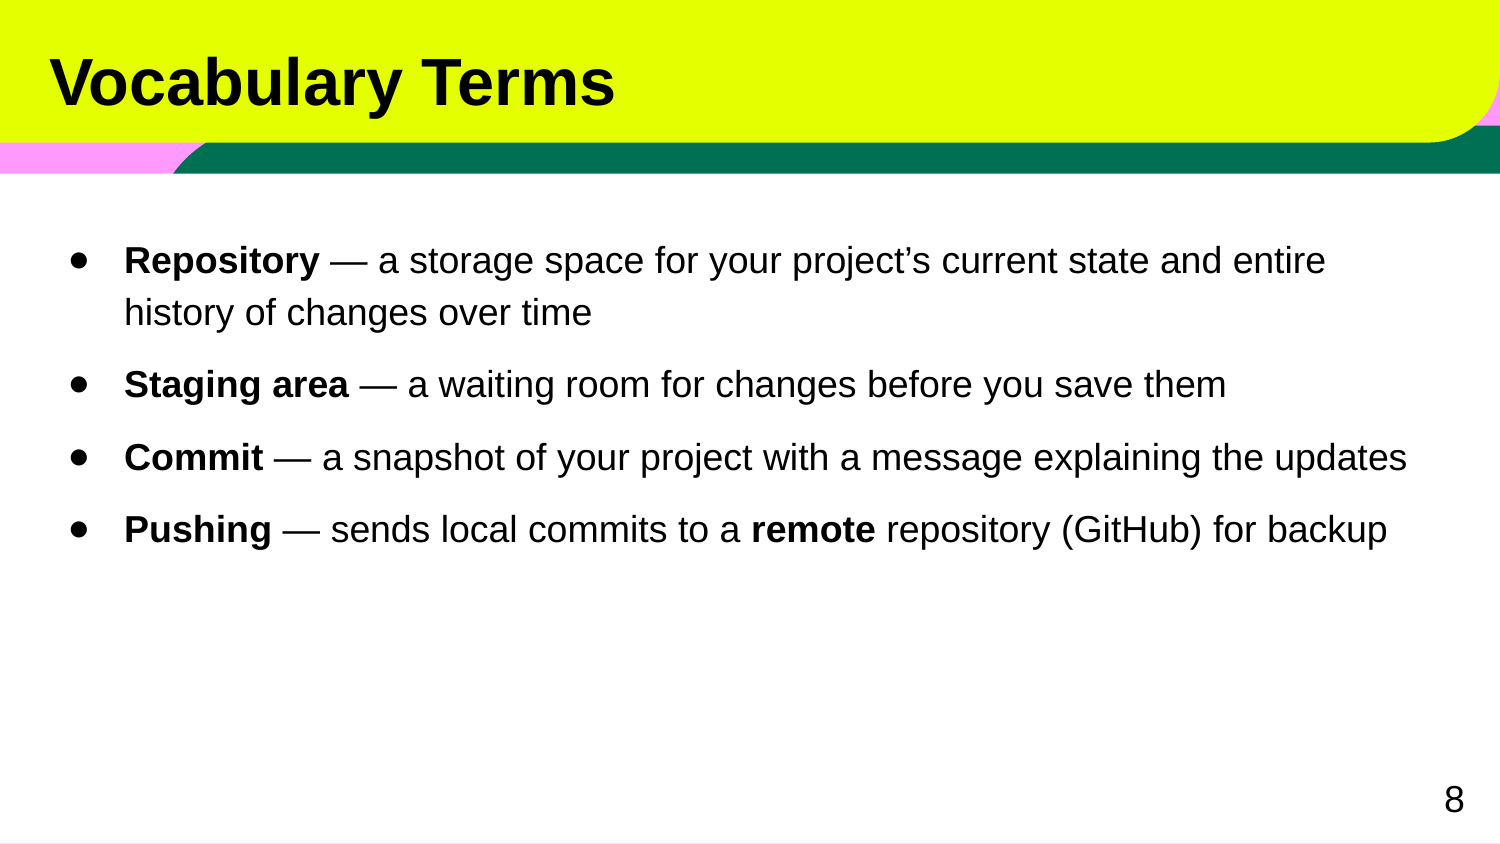

# Vocabulary Terms
Repository — a storage space for your project’s current state and entire history of changes over time
Staging area — a waiting room for changes before you save them
Commit — a snapshot of your project with a message explaining the updates
Pushing — sends local commits to a remote repository (GitHub) for backup